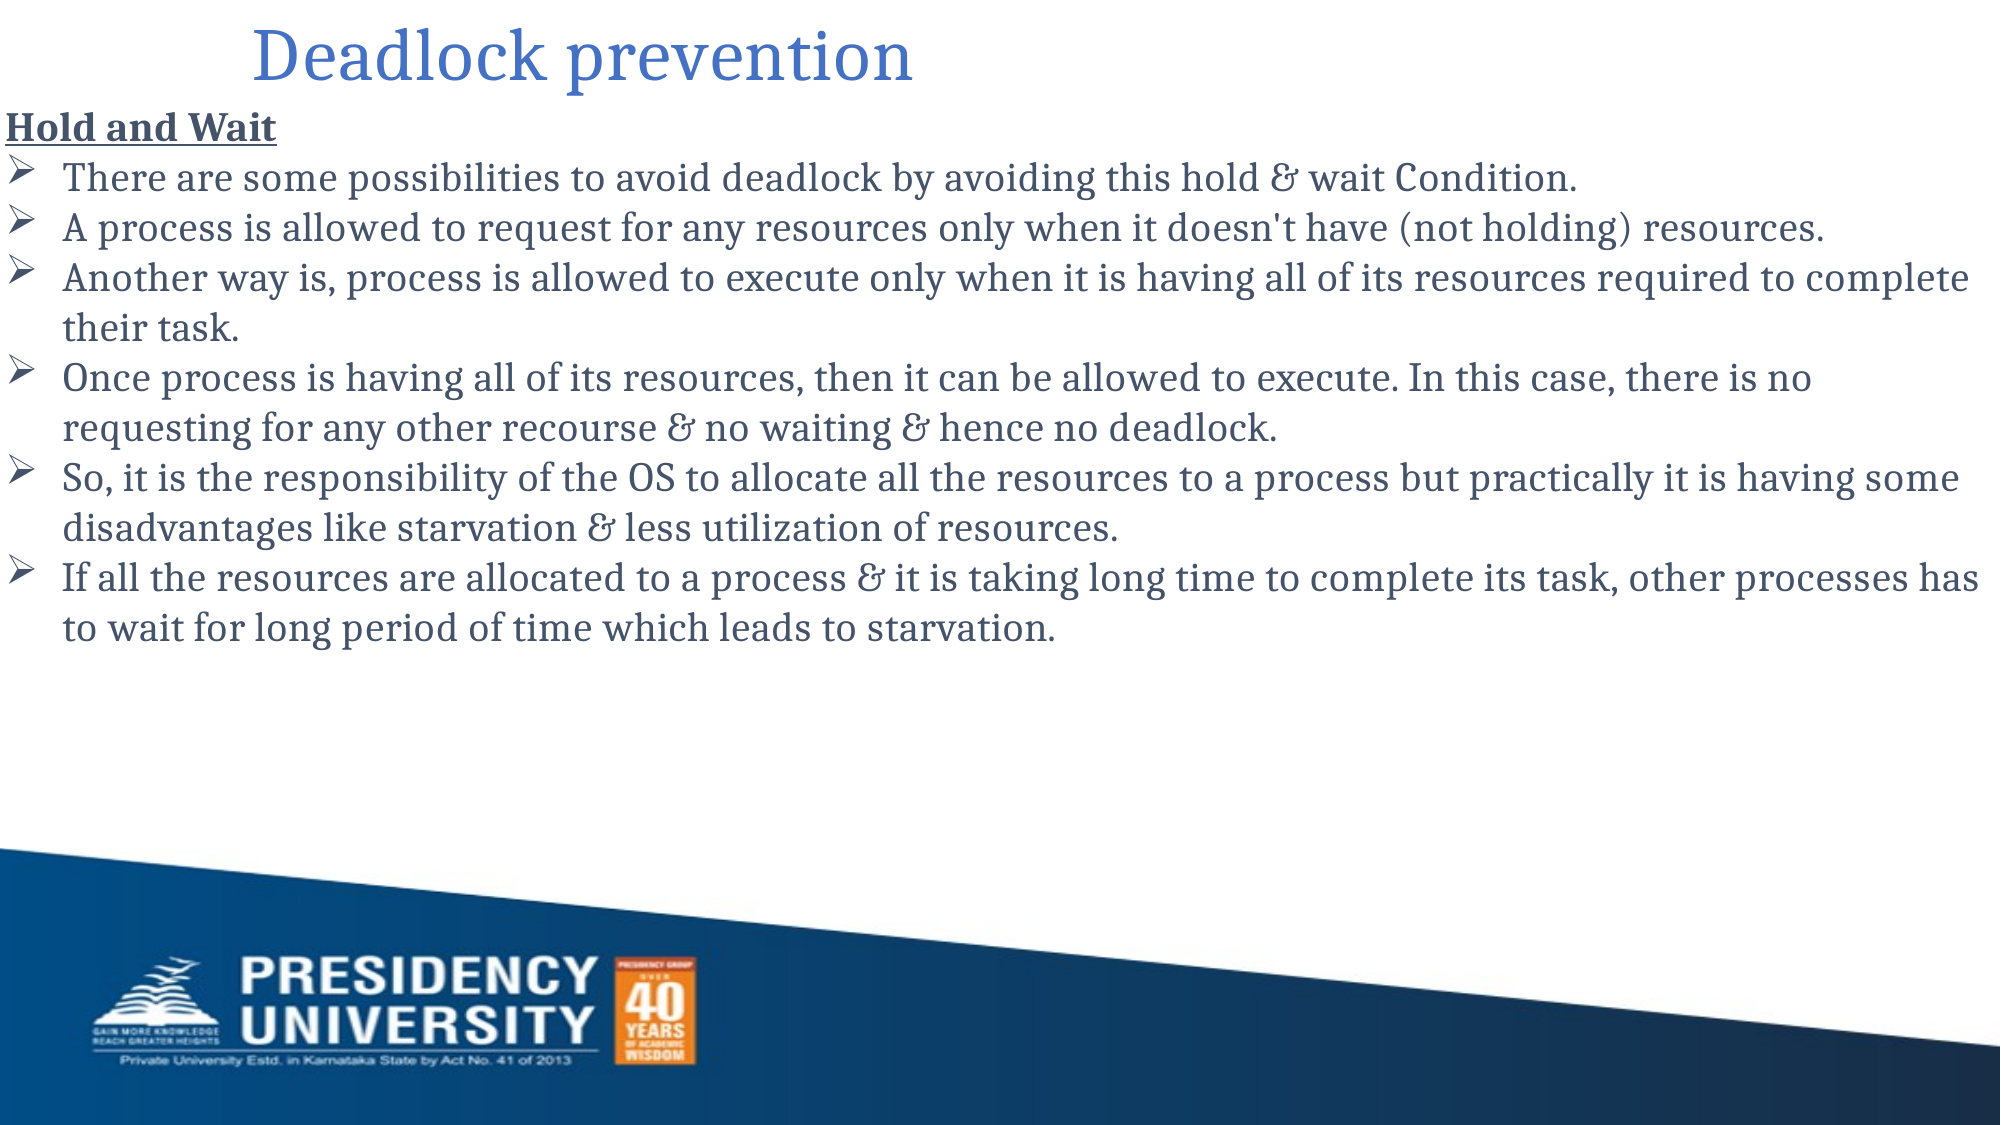

# Deadlock prevention
Hold and Wait
There are some possibilities to avoid deadlock by avoiding this hold & wait Condition.
A process is allowed to request for any resources only when it doesn't have (not holding) resources.
Another way is, process is allowed to execute only when it is having all of its resources required to complete their task.
Once process is having all of its resources, then it can be allowed to execute. In this case, there is no requesting for any other recourse & no waiting & hence no deadlock.
So, it is the responsibility of the OS to allocate all the resources to a process but practically it is having some disadvantages like starvation & less utilization of resources.
If all the resources are allocated to a process & it is taking long time to complete its task, other processes has to wait for long period of time which leads to starvation.